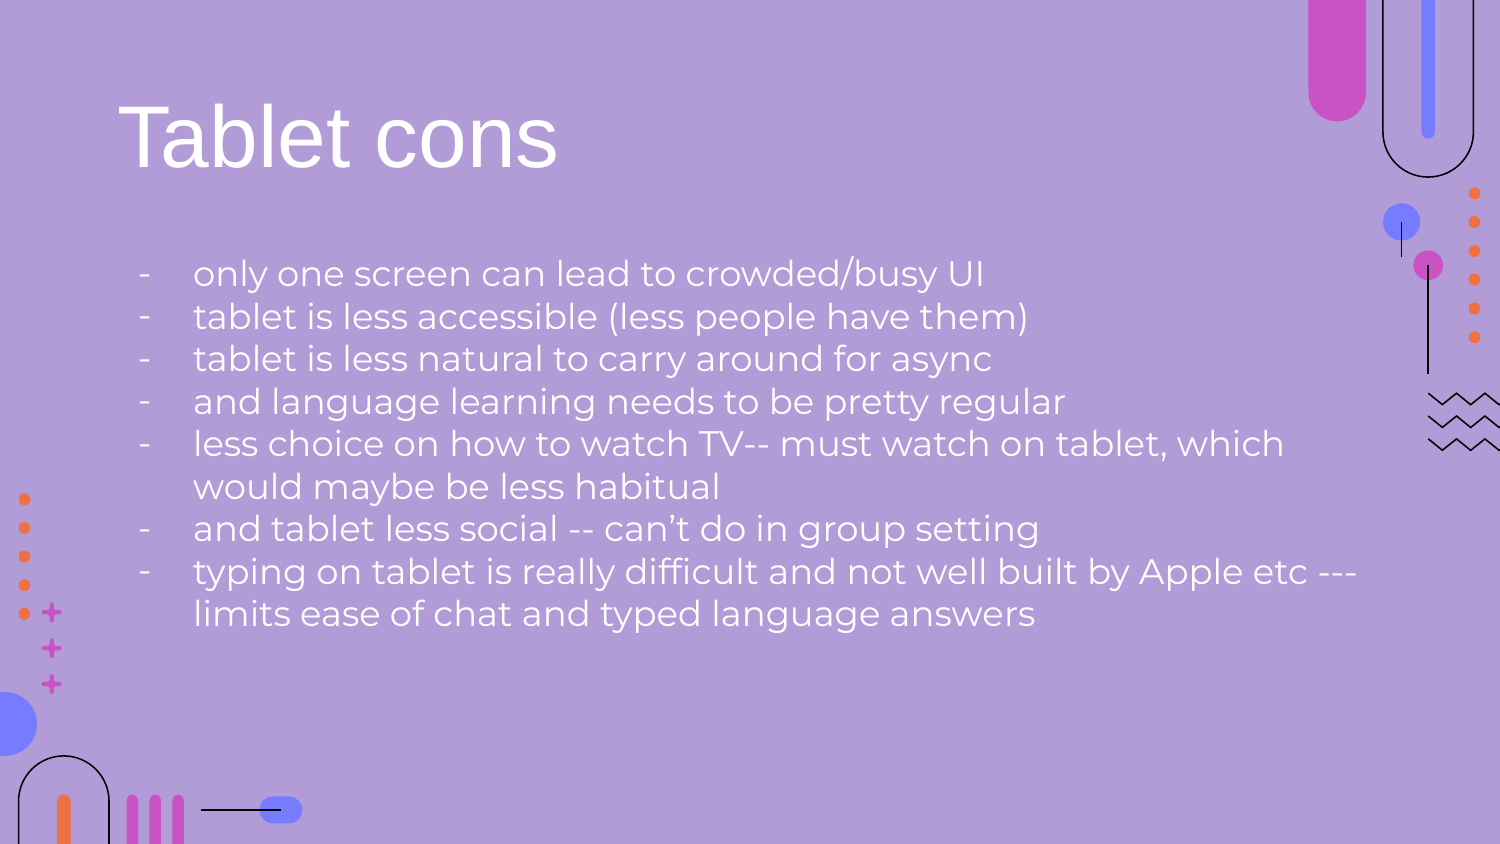

# Tablet cons
only one screen can lead to crowded/busy UI
tablet is less accessible (less people have them)
tablet is less natural to carry around for async
and language learning needs to be pretty regular
less choice on how to watch TV-- must watch on tablet, which would maybe be less habitual
and tablet less social -- can’t do in group setting
typing on tablet is really difficult and not well built by Apple etc --- limits ease of chat and typed language answers